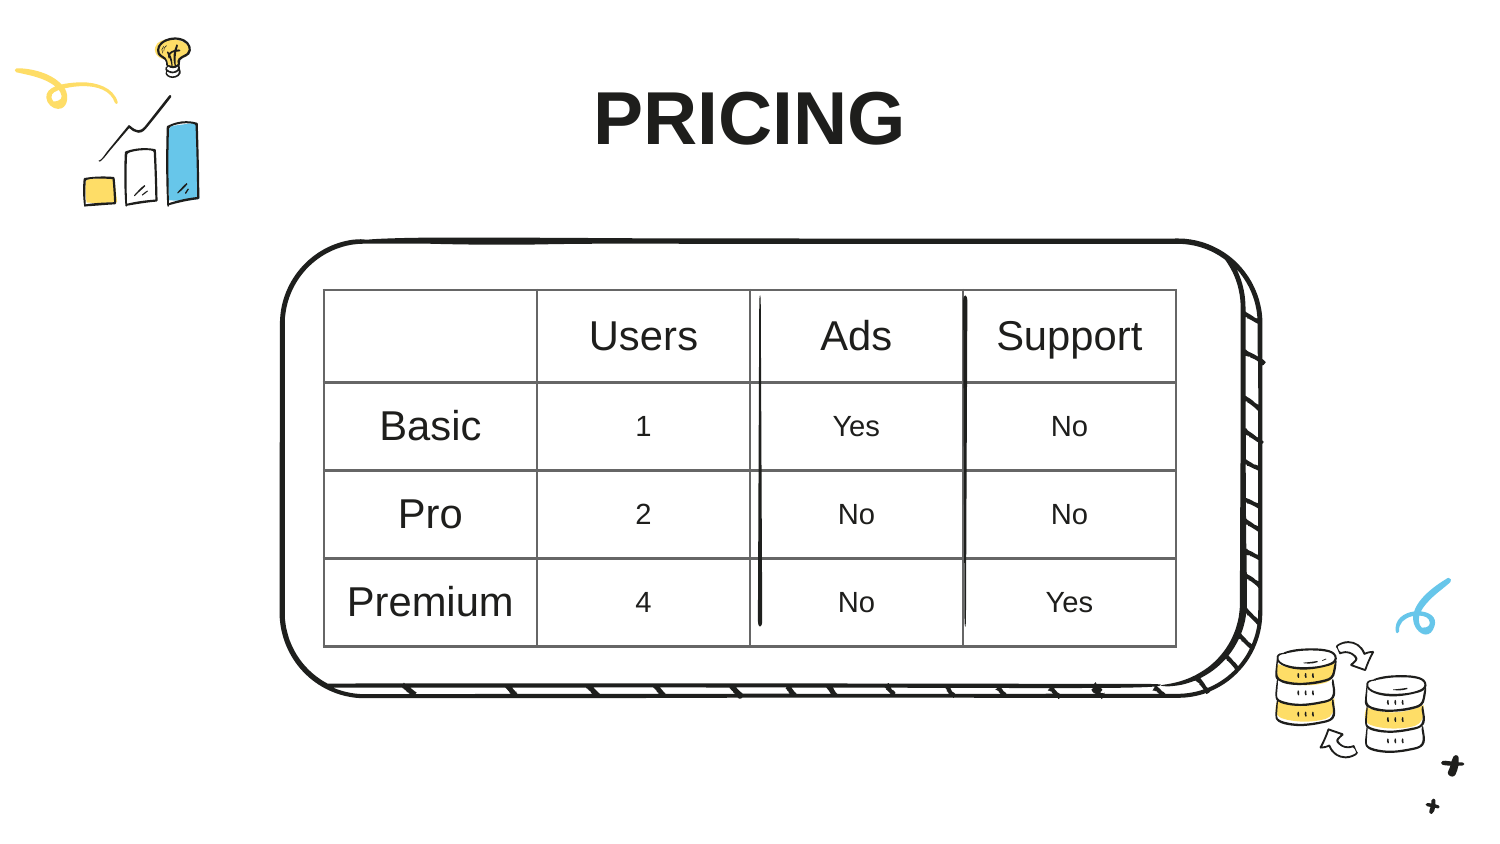

# PRICING

|  | Users | Ads | Support |
| --- | --- | --- | --- |
| Basic | 1 | Yes | No |
| Pro | 2 | No | No |
| Premium | 4 | No | Yes |